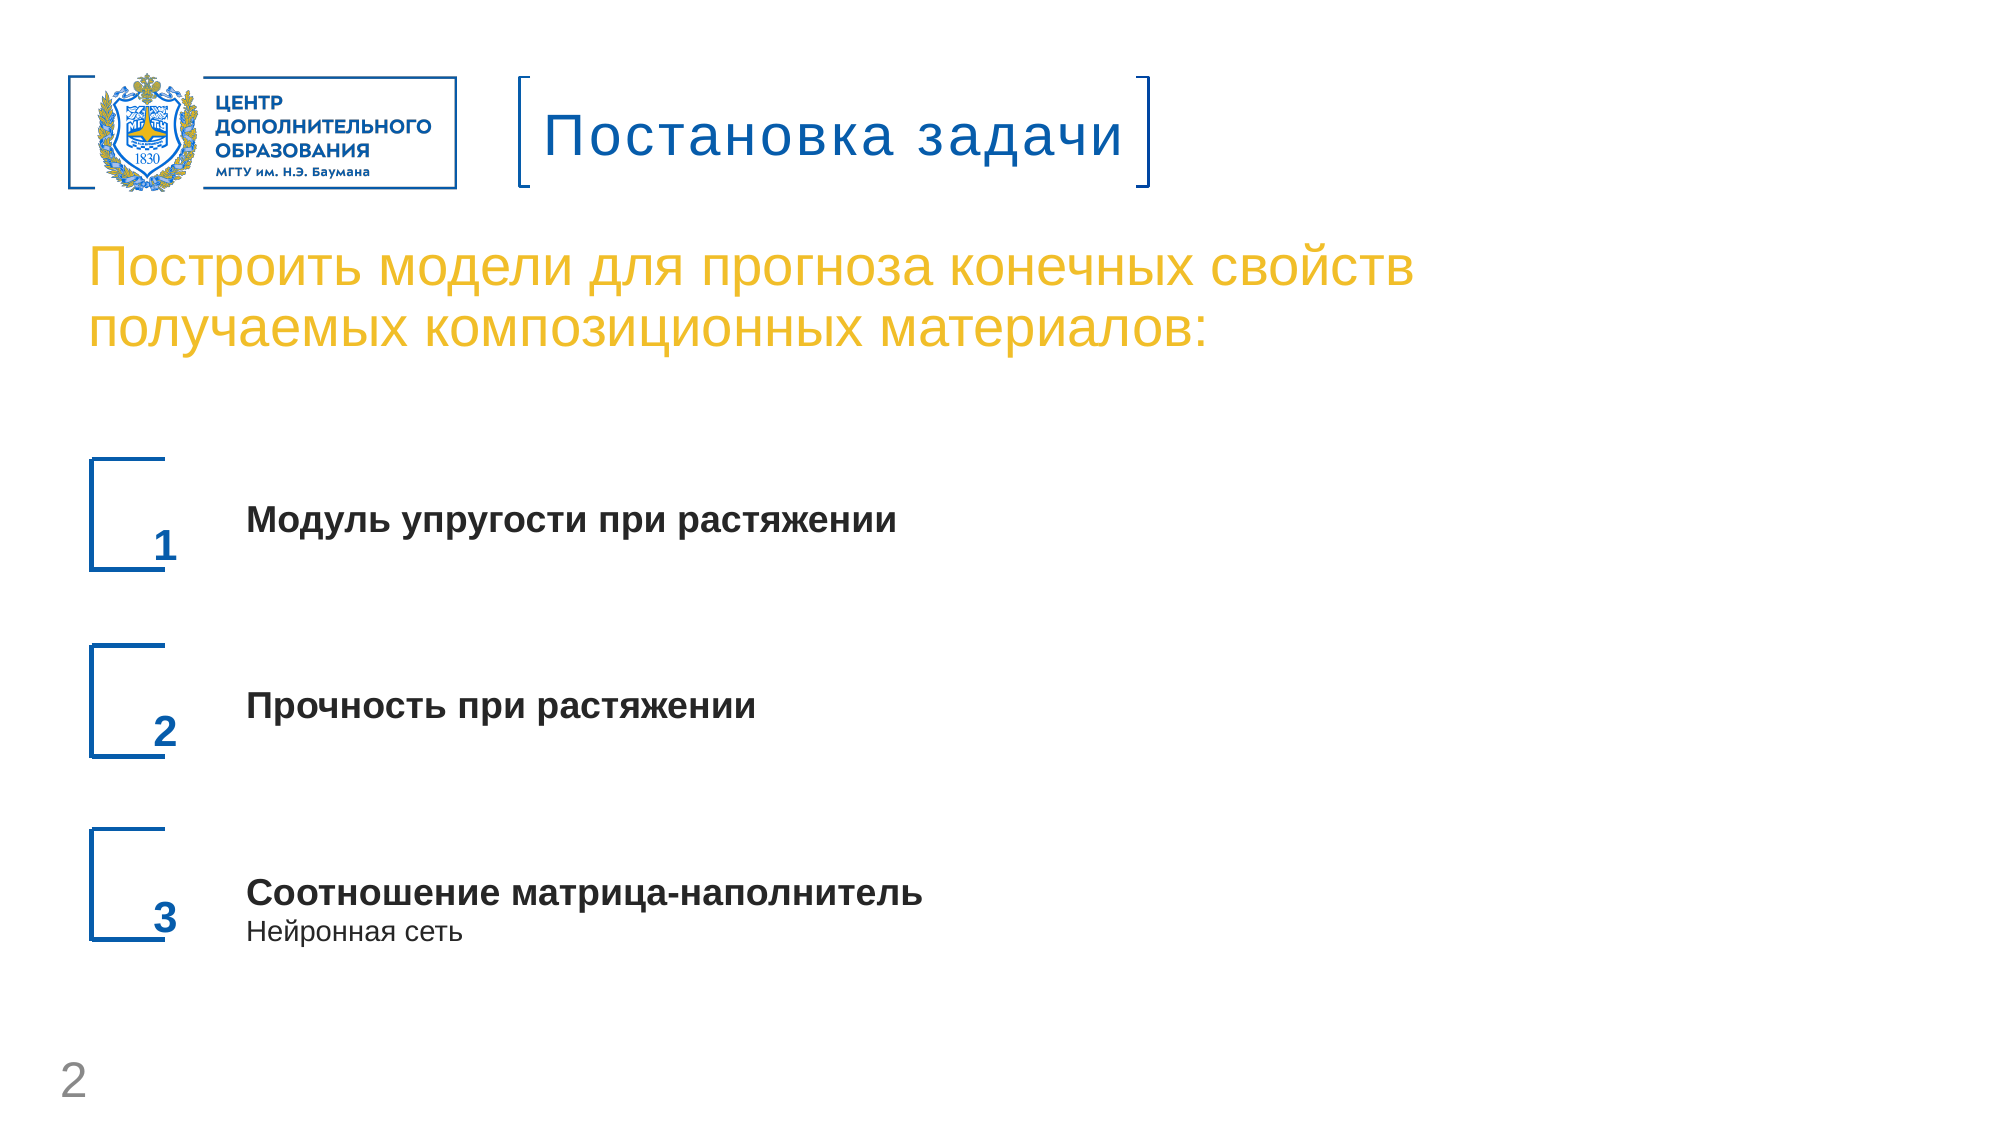

Постановка задачи

Построить модели для прогноза конечных свойств получаемых композиционных материалов:
Модуль упругости при растяжении
1
Прочность при растяжении
2
Соотношение матрица-наполнитель
3
Нейронная сеть
2